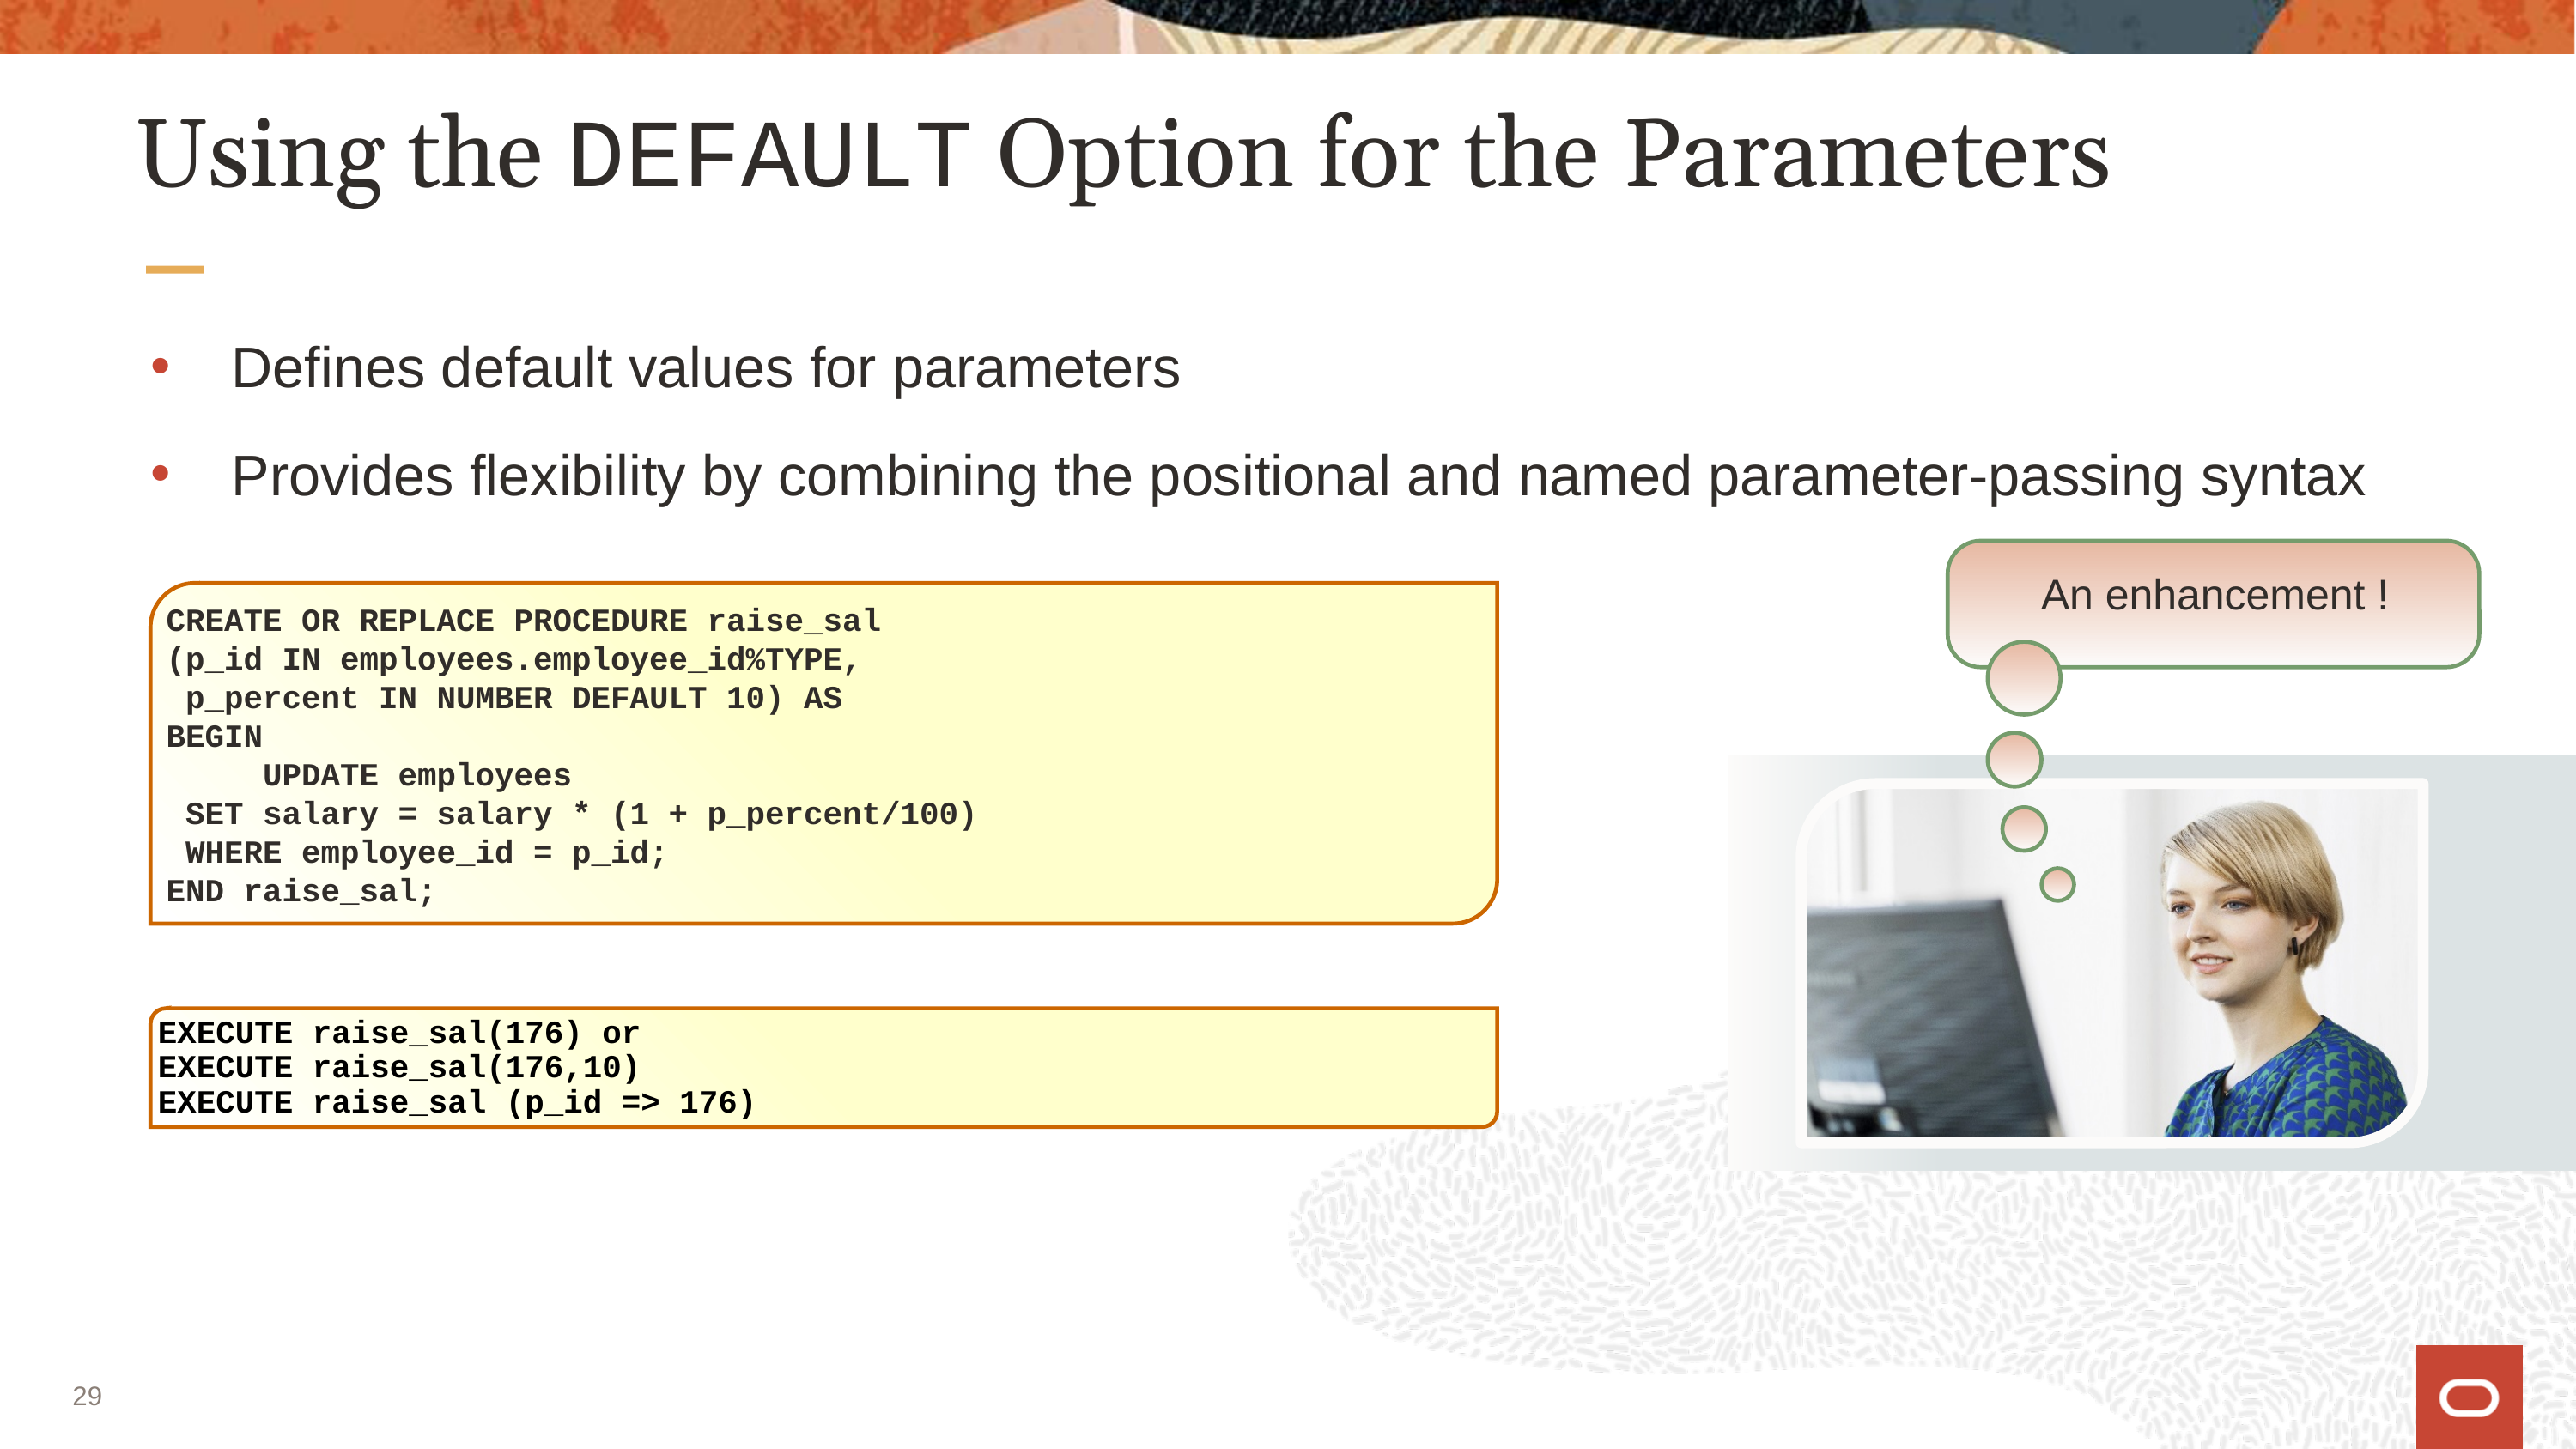

# Using the DEFAULT Option for the Parameters
Defines default values for parameters
Provides flexibility by combining the positional and named parameter-passing syntax

An enhancement !

CREATE OR REPLACE PROCEDURE raise_sal
(p_id IN employees.employee_id%TYPE,
 p_percent IN NUMBER DEFAULT 10) AS
BEGIN
 	UPDATE employees
 SET salary = salary * (1 + p_percent/100)
 WHERE employee_id = p_id;
END raise_sal;
EXECUTE raise_sal(176) or
EXECUTE raise_sal(176,10)
EXECUTE raise_sal (p_id => 176)